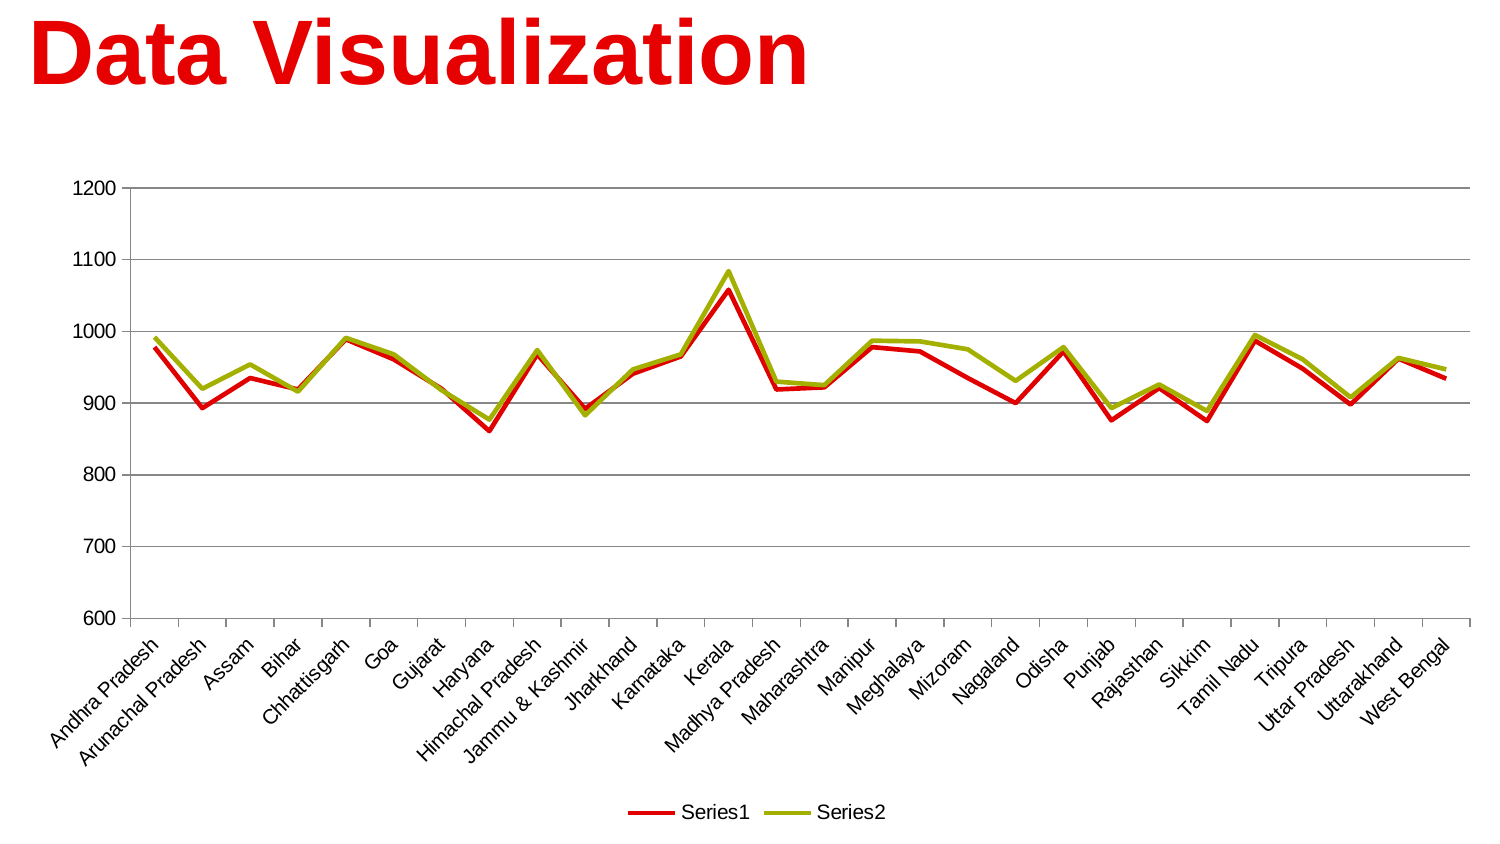

Data Visualization

### Chart

| Category |  |  |
|---|---|---|
| Andhra Pradesh | 978.0 | 992.0 |
| Arunachal Pradesh | 893.0 | 920.0 |
| Assam | 935.0 | 954.0 |
| Bihar | 919.0 | 916.0 |
| Chhattisgarh | 989.0 | 991.0 |
| Goa | 961.0 | 968.0 |
| Gujarat | 920.0 | 918.0 |
| Haryana | 861.0 | 877.0 |
| Himachal Pradesh | 968.0 | 974.0 |
| Jammu & Kashmir | 892.0 | 883.0 |
| Jharkhand | 941.0 | 947.0 |
| Karnataka | 965.0 | 968.0 |
| Kerala | 1058.0 | 1084.0 |
| Madhya Pradesh | 919.0 | 930.0 |
| Maharashtra | 922.0 | 925.0 |
| Manipur | 978.0 | 987.0 |
| Meghalaya | 972.0 | 986.0 |
| Mizoram | 935.0 | 975.0 |
| Nagaland | 900.0 | 931.0 |
| Odisha | 972.0 | 978.0 |
| Punjab | 876.0 | 893.0 |
| Rajasthan | 921.0 | 926.0 |
| Sikkim | 875.0 | 889.0 |
| Tamil Nadu | 987.0 | 995.0 |
| Tripura | 948.0 | 961.0 |
| Uttar Pradesh | 898.0 | 908.0 |
| Uttarakhand | 962.0 | 963.0 |
| West Bengal | 934.0 | 947.0 |